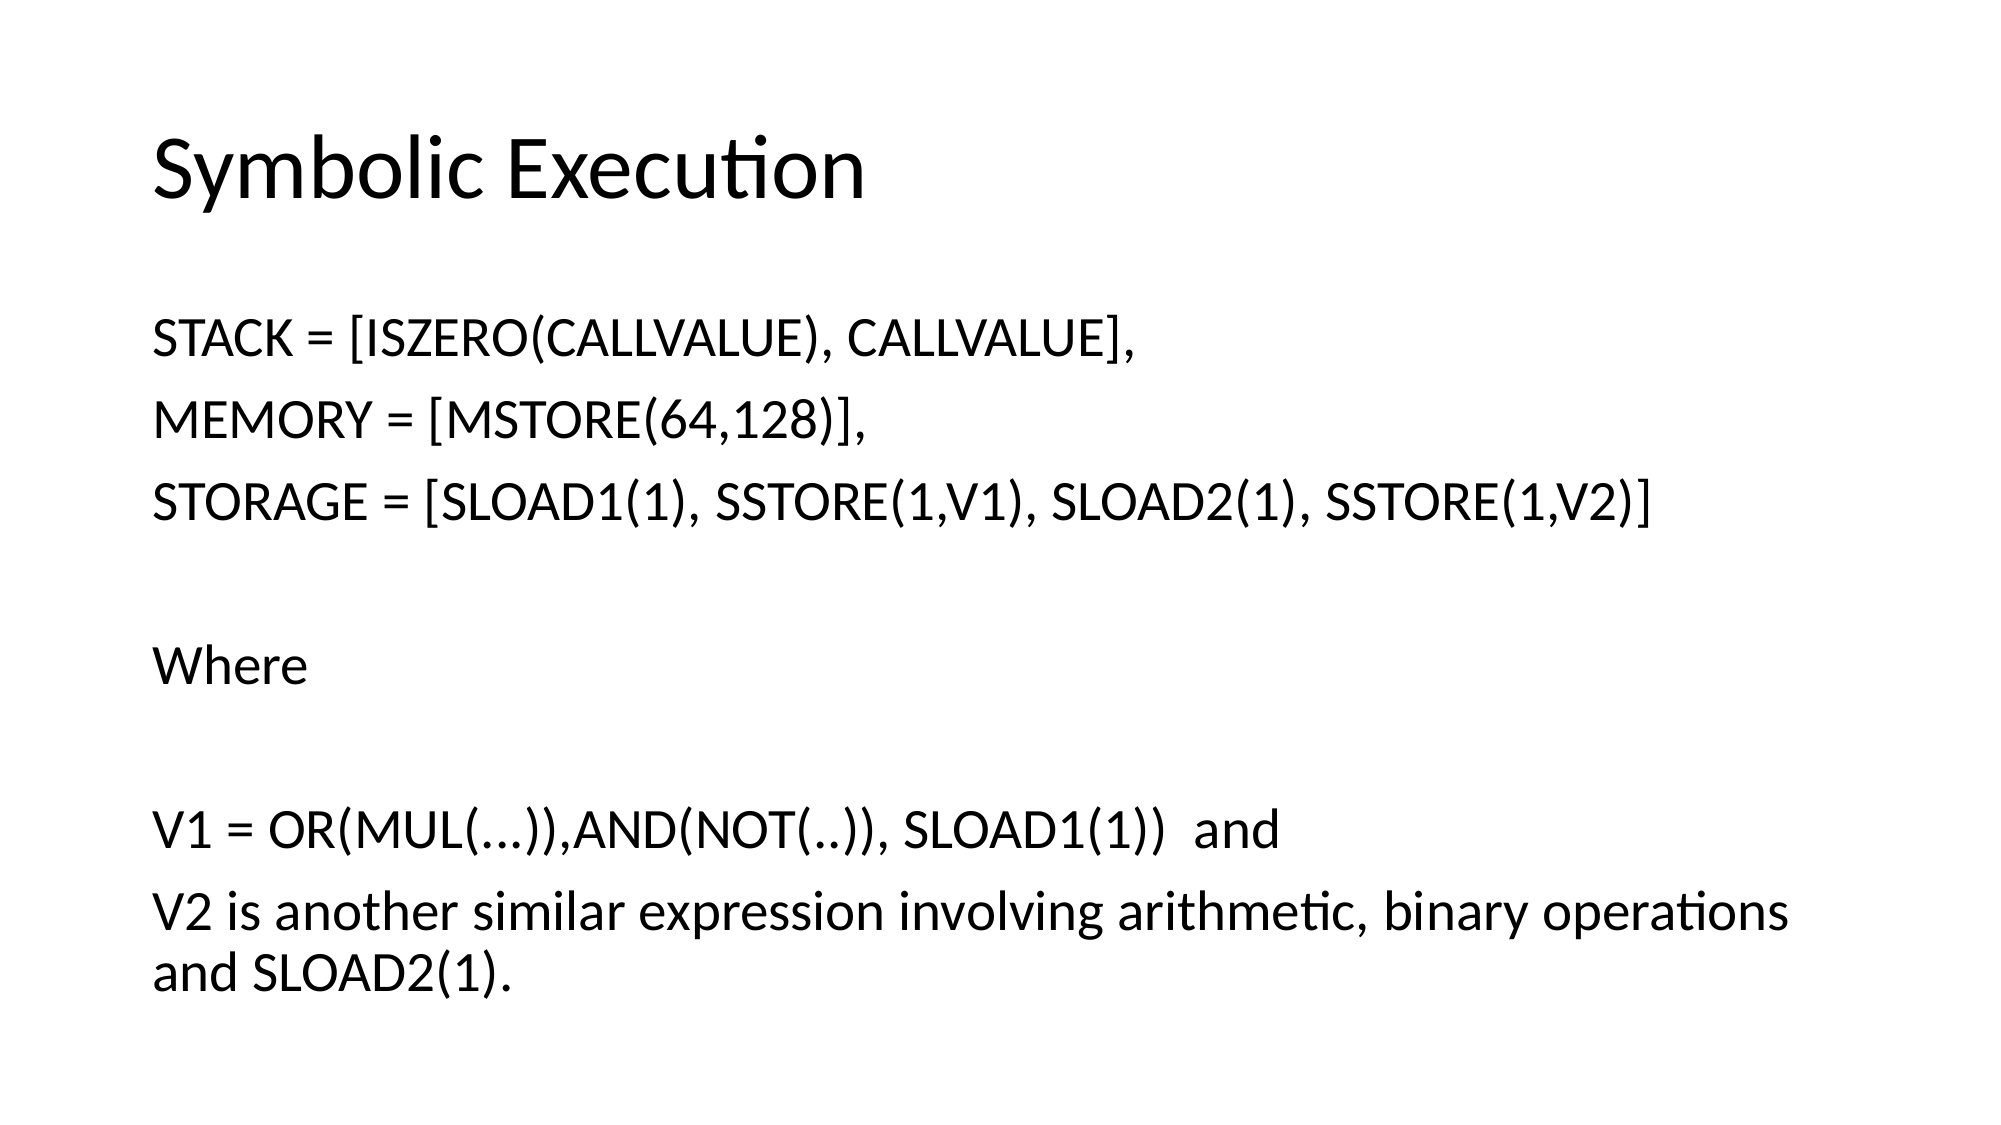

# Symbolic Execution
STACK = [ISZERO(CALLVALUE), CALLVALUE],
MEMORY = [MSTORE(64,128)],
STORAGE = [SLOAD1(1), SSTORE(1,V1), SLOAD2(1), SSTORE(1,V2)]

Where

V1 = OR(MUL(...)),AND(NOT(..)), SLOAD1(1))  and
V2 is another similar expression involving arithmetic, binary operations and SLOAD2(1).